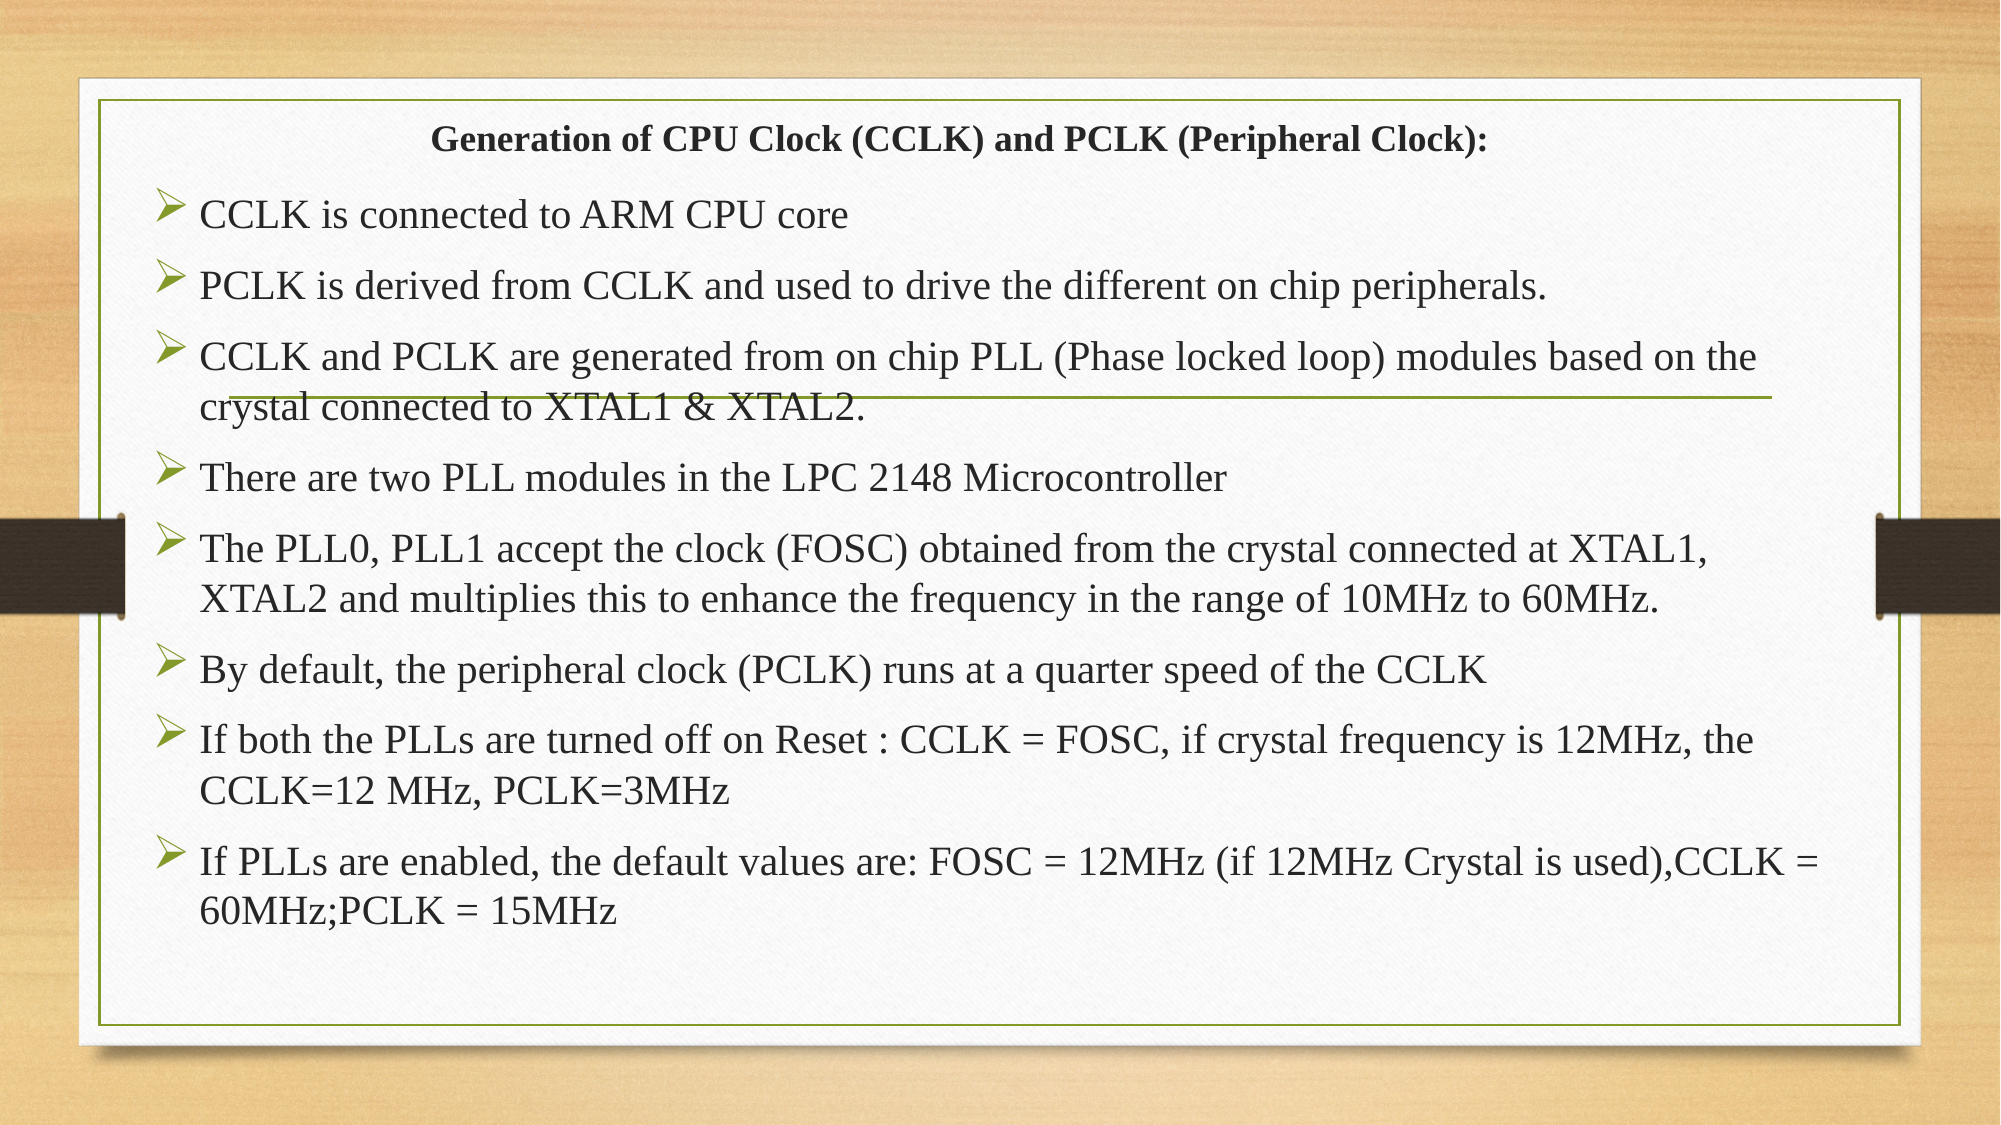

# Generation of CPU Clock (CCLK) and PCLK (Peripheral Clock):
CCLK is connected to ARM CPU core
PCLK is derived from CCLK and used to drive the different on chip peripherals.
CCLK and PCLK are generated from on chip PLL (Phase locked loop) modules based on the crystal connected to XTAL1 & XTAL2.
There are two PLL modules in the LPC 2148 Microcontroller
The PLL0, PLL1 accept the clock (FOSC) obtained from the crystal connected at XTAL1, XTAL2 and multiplies this to enhance the frequency in the range of 10MHz to 60MHz.
By default, the peripheral clock (PCLK) runs at a quarter speed of the CCLK
If both the PLLs are turned off on Reset : CCLK = FOSC, if crystal frequency is 12MHz, the CCLK=12 MHz, PCLK=3MHz
If PLLs are enabled, the default values are: FOSC = 12MHz (if 12MHz Crystal is used),CCLK = 60MHz;PCLK = 15MHz